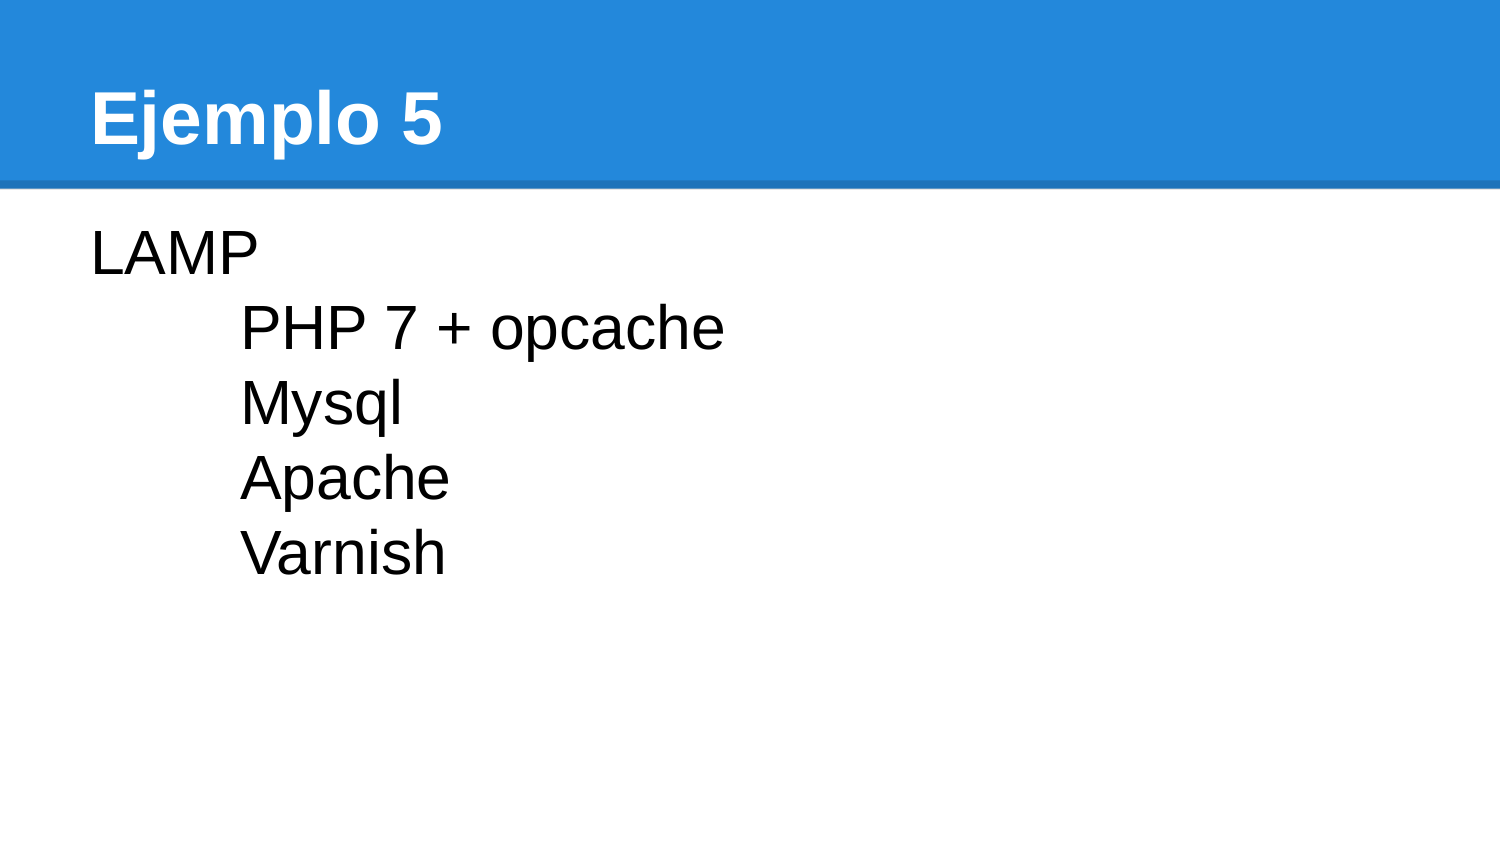

# Ejemplo 5
LAMP
	PHP 7 + opcache
	Mysql
	Apache
	Varnish